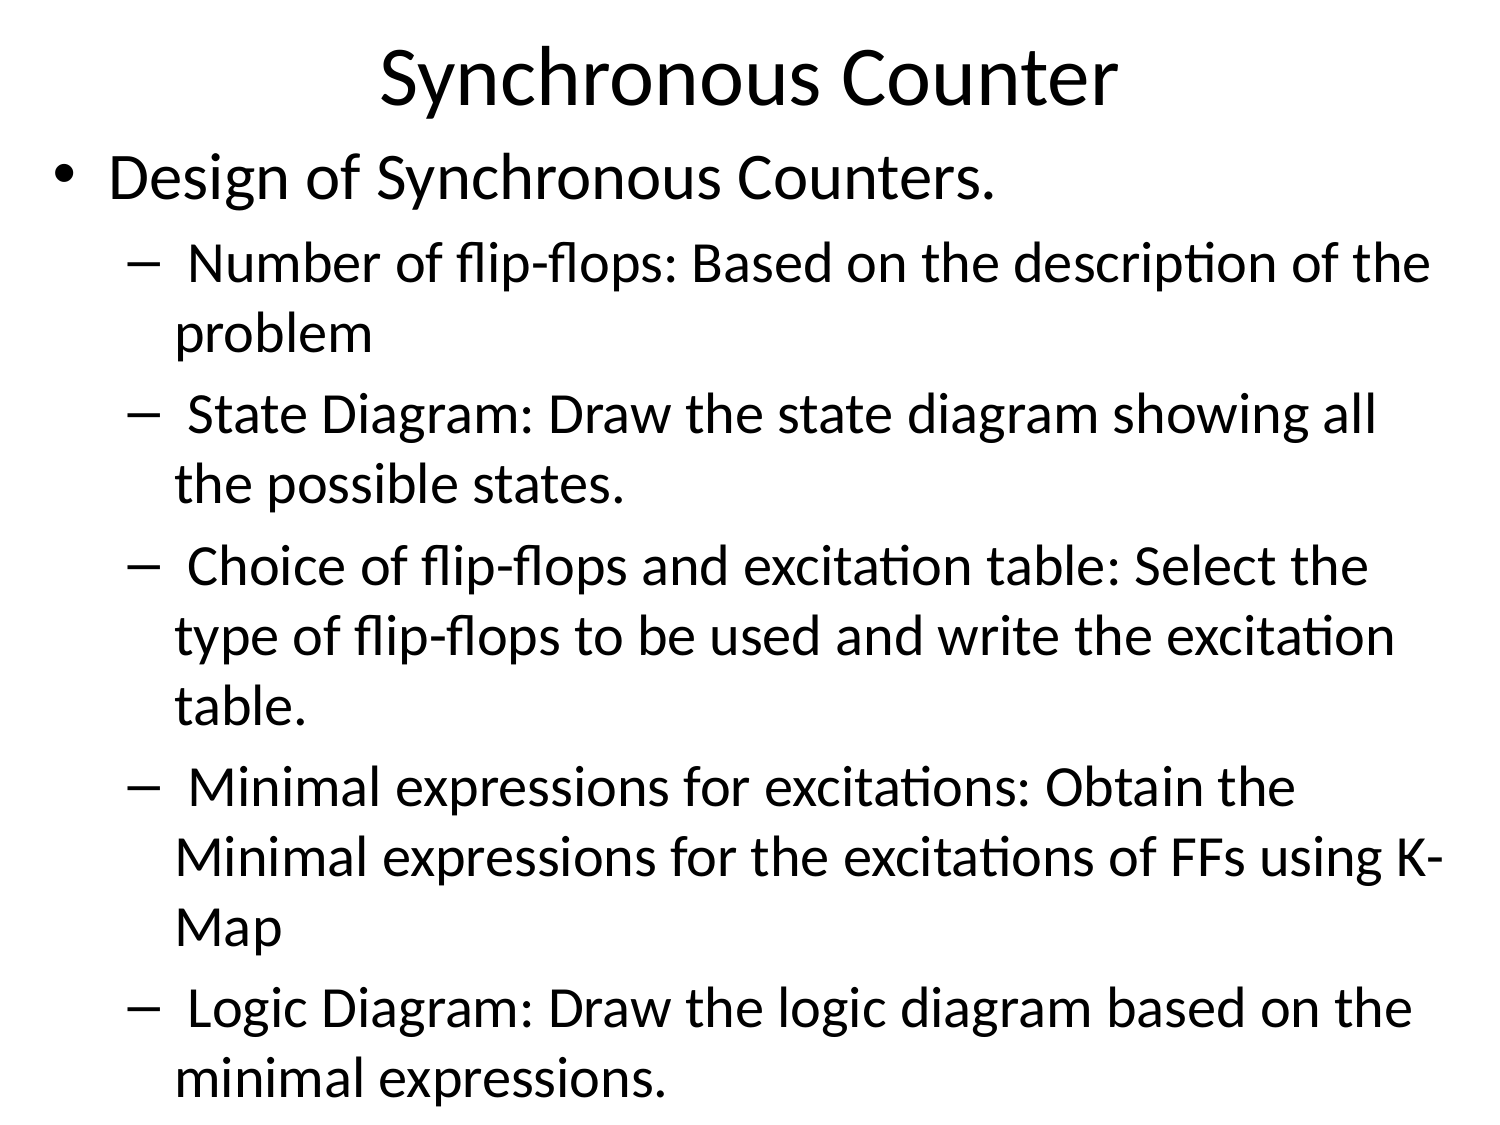

# Synchronous Counter
Design of Synchronous Counters.
 Number of flip-flops: Based on the description of the problem
 State Diagram: Draw the state diagram showing all the possible states.
 Choice of flip-flops and excitation table: Select the type of flip-flops to be used and write the excitation table.
 Minimal expressions for excitations: Obtain the Minimal expressions for the excitations of FFs using K-Map
 Logic Diagram: Draw the logic diagram based on the minimal expressions.